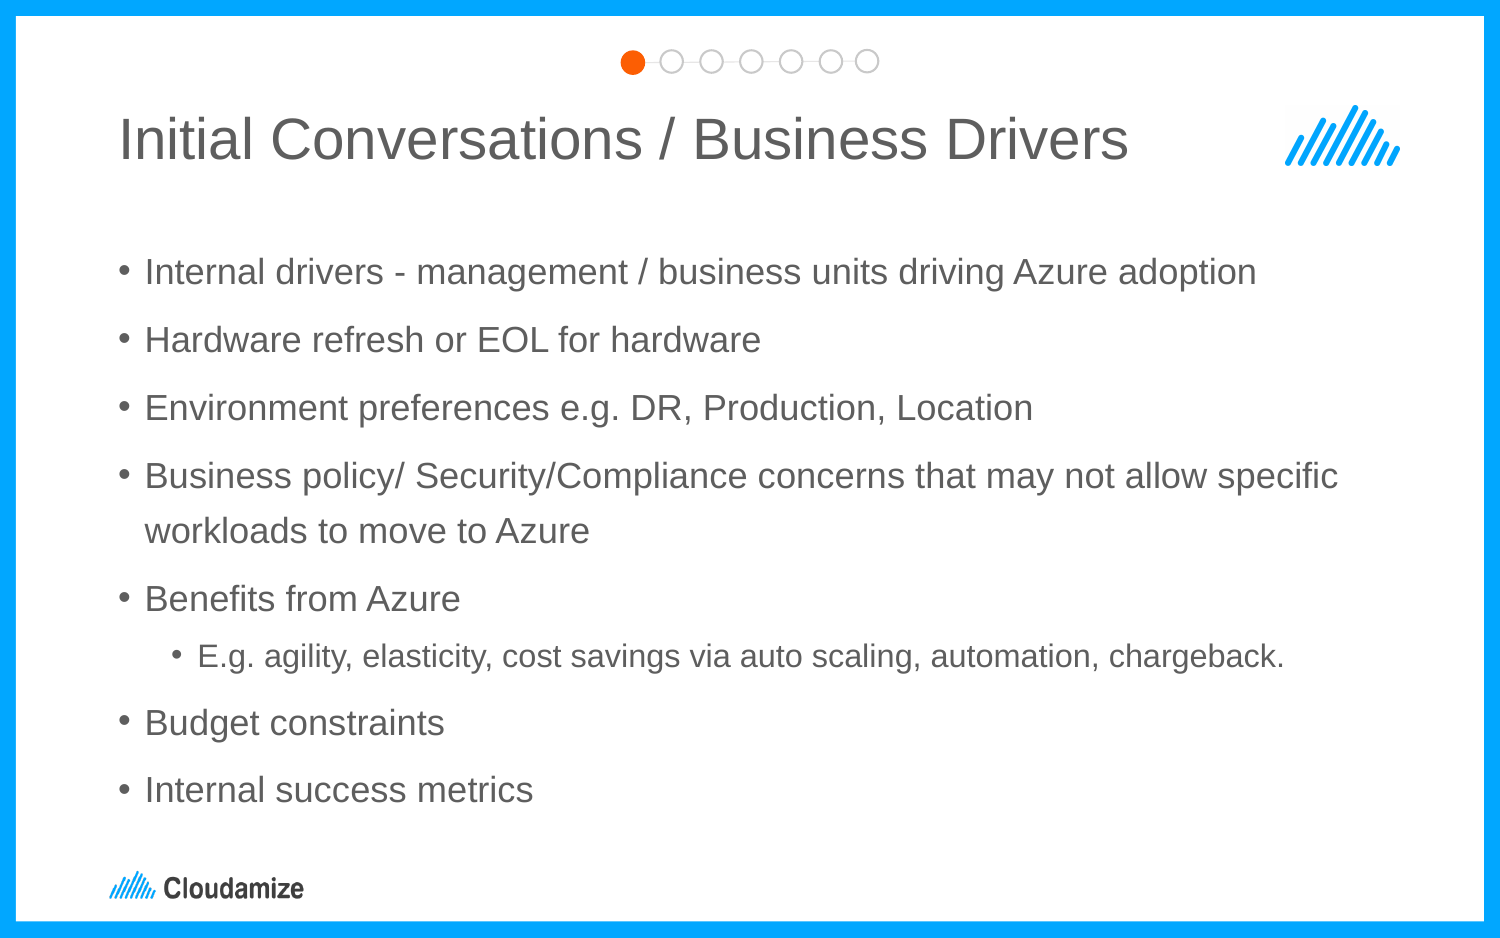

# Initial Conversations / Business Drivers

Internal drivers - management / business units driving Azure adoption
Hardware refresh or EOL for hardware
Environment preferences e.g. DR, Production, Location
Business policy/ Security/Compliance concerns that may not allow specific workloads to move to Azure
Benefits from Azure
E.g. agility, elasticity, cost savings via auto scaling, automation, chargeback.
Budget constraints
Internal success metrics